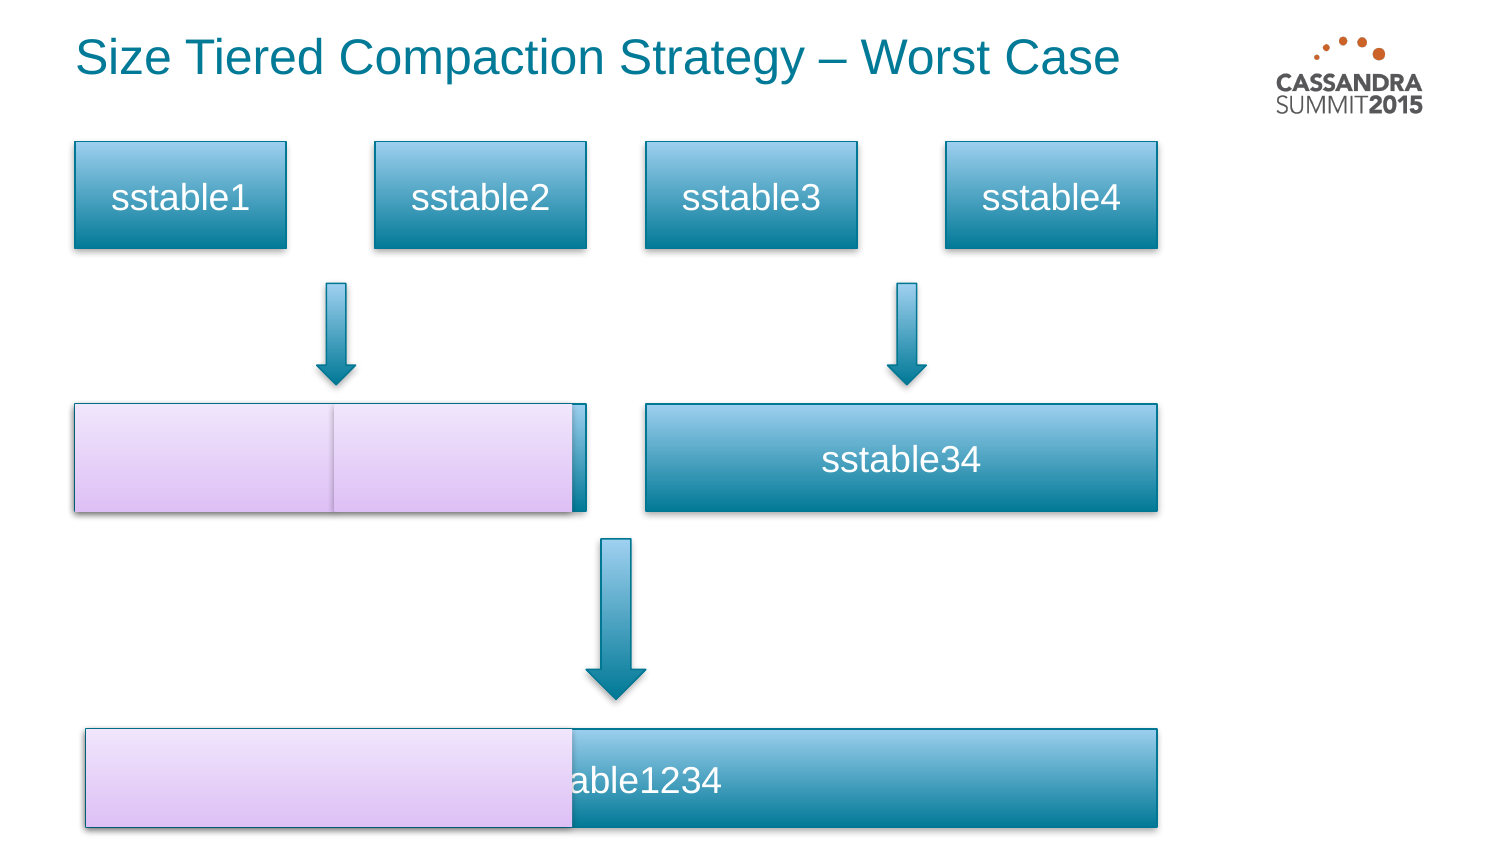

# Size Tiered Compaction Strategy – Worst Case
sstable1
sstable2
sstable3
sstable4

sstable12
sstable34

sstable1234